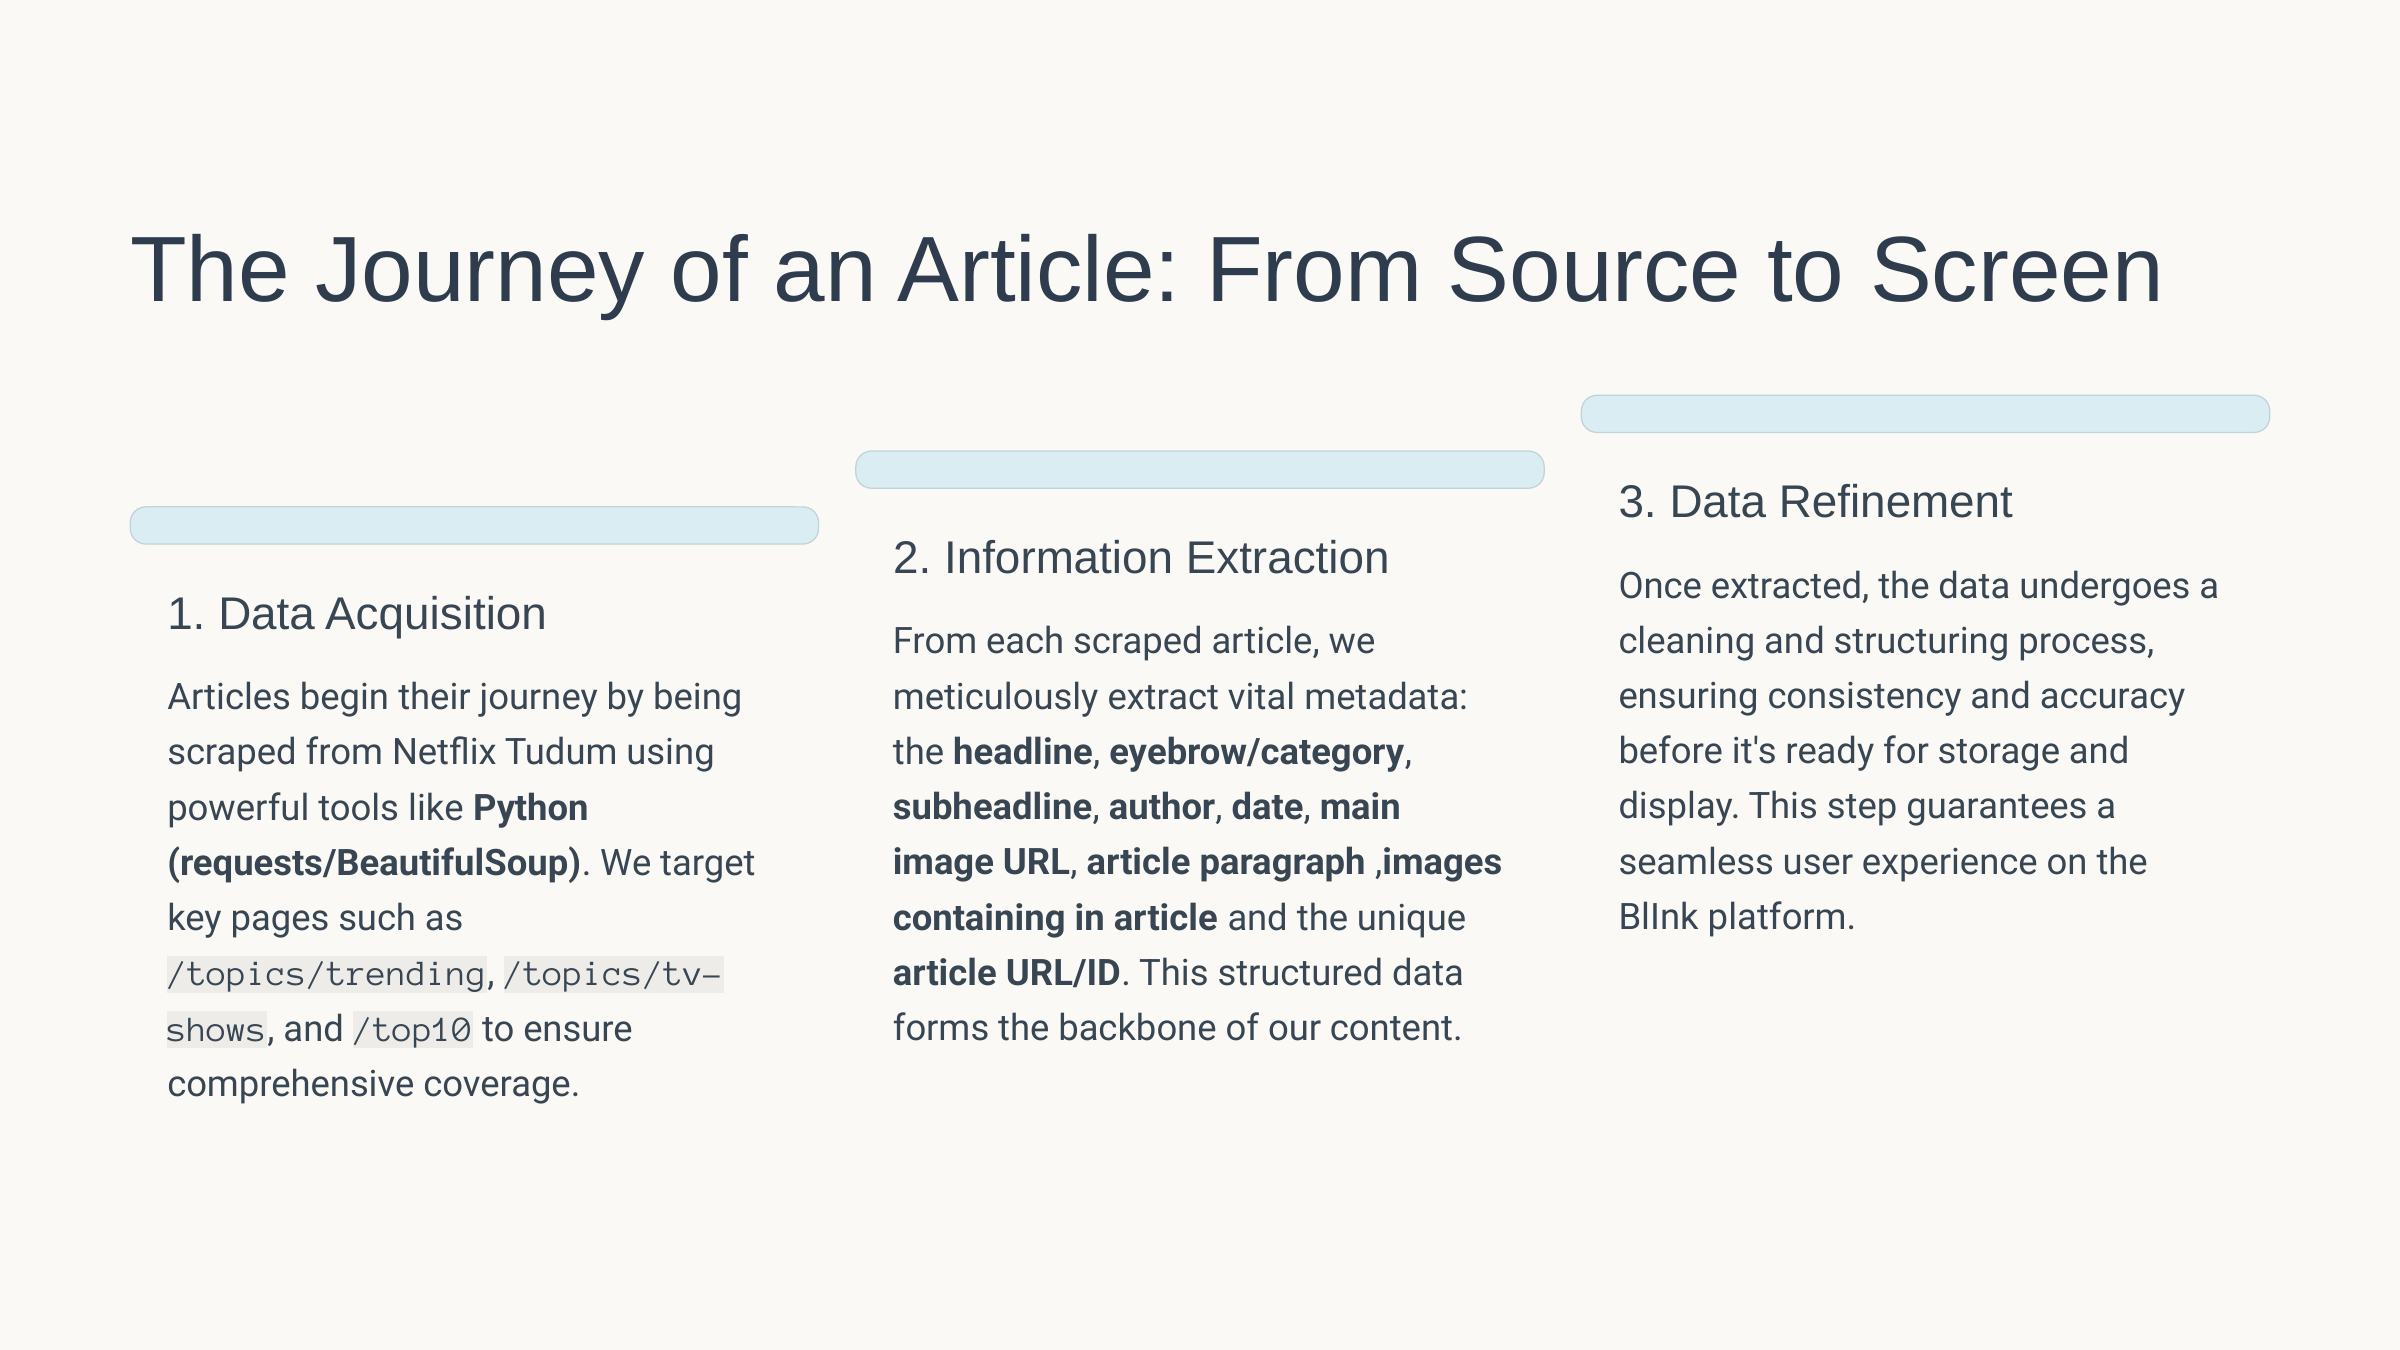

The Journey of an Article: From Source to Screen

3. Data Refinement

2. Information Extraction
Once extracted, the data undergoes a cleaning and structuring process, ensuring consistency and accuracy before it's ready for storage and display. This step guarantees a seamless user experience on the BlInk platform.
1. Data Acquisition
From each scraped article, we meticulously extract vital metadata: the headline, eyebrow/category, subheadline, author, date, main image URL, article paragraph ,images containing in article and the unique article URL/ID. This structured data forms the backbone of our content.
Articles begin their journey by being scraped from Netflix Tudum using powerful tools like Python (requests/BeautifulSoup). We target key pages such as /topics/trending, /topics/tv-shows, and /top10 to ensure comprehensive coverage.